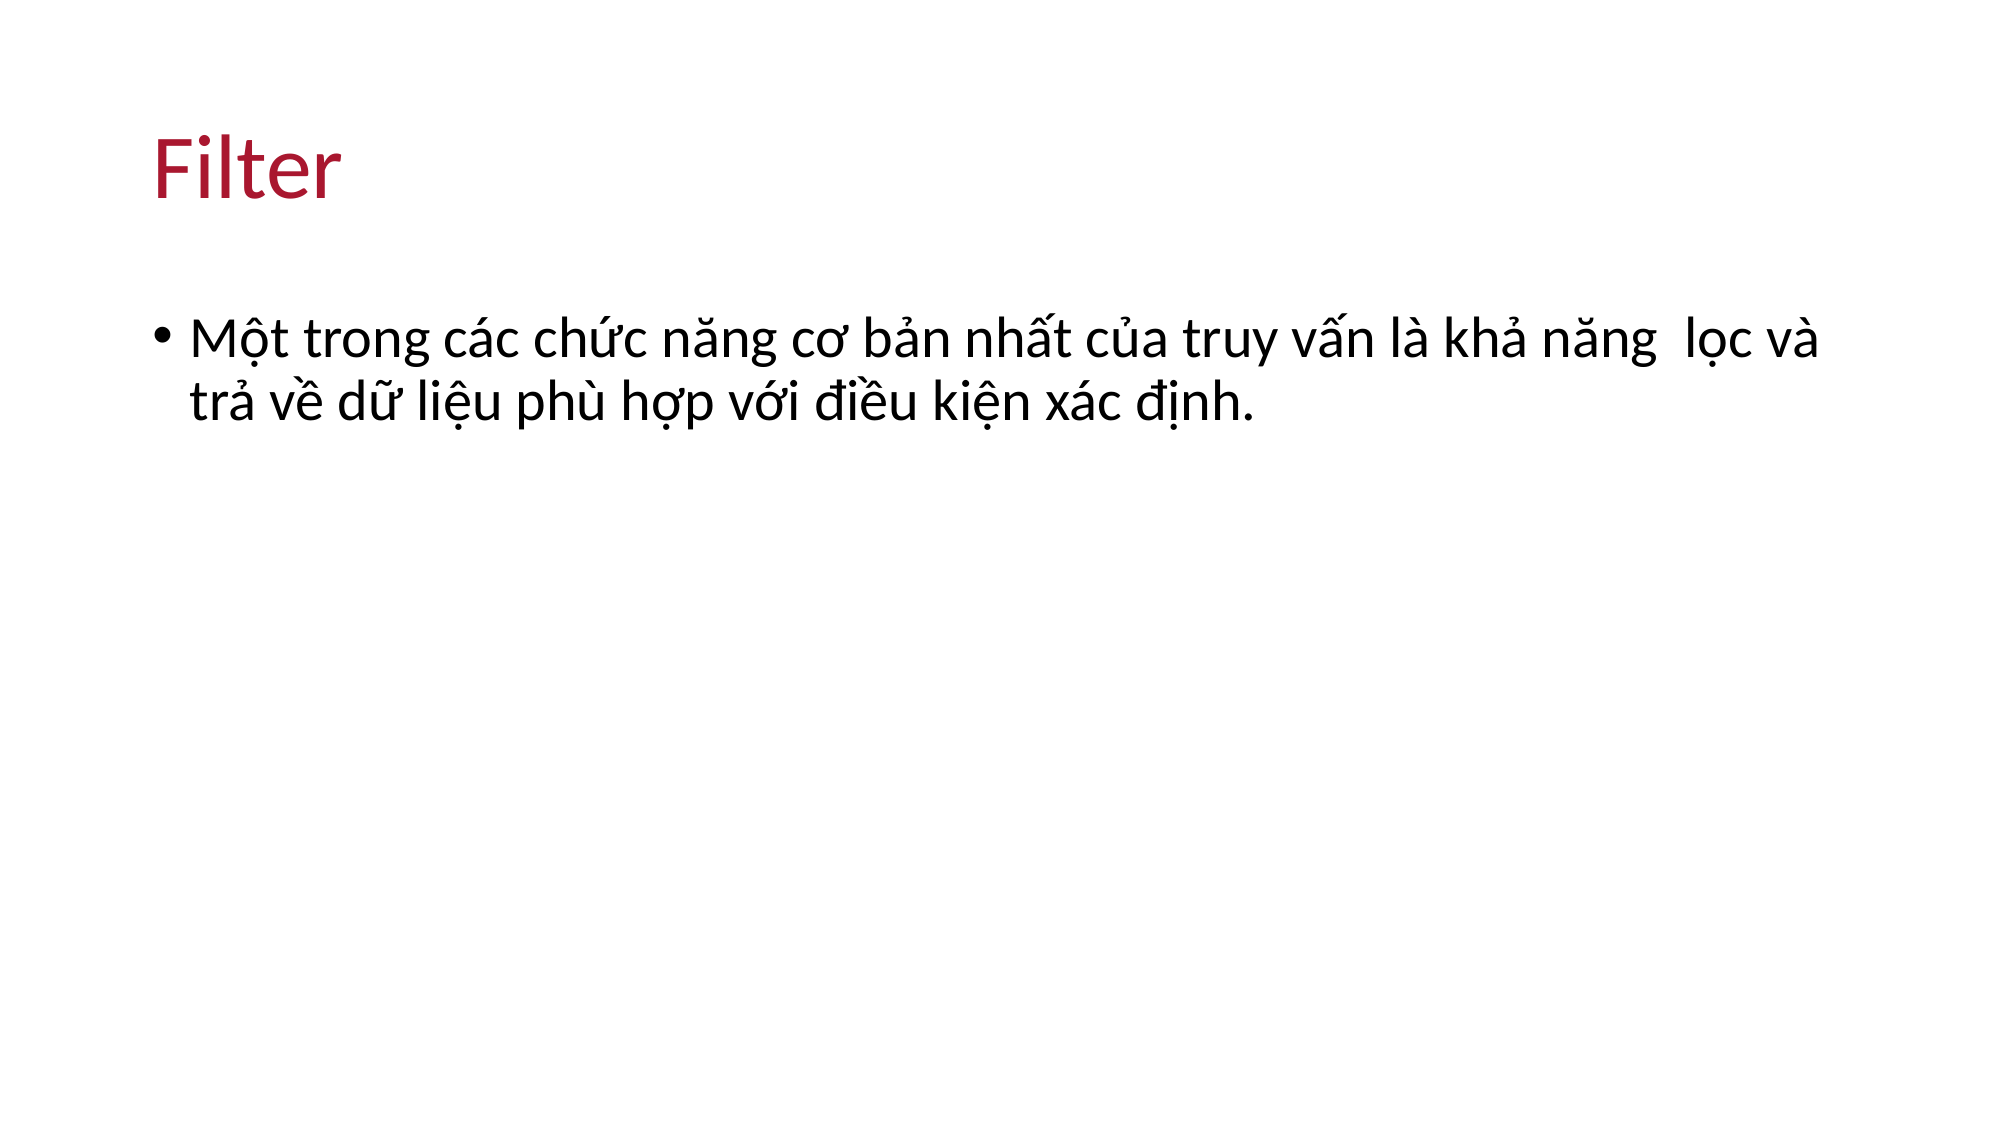

# Filter
Một trong các chức năng cơ bản nhất của truy vấn là khả năng  lọc và trả về dữ liệu phù hợp với điều kiện xác định.